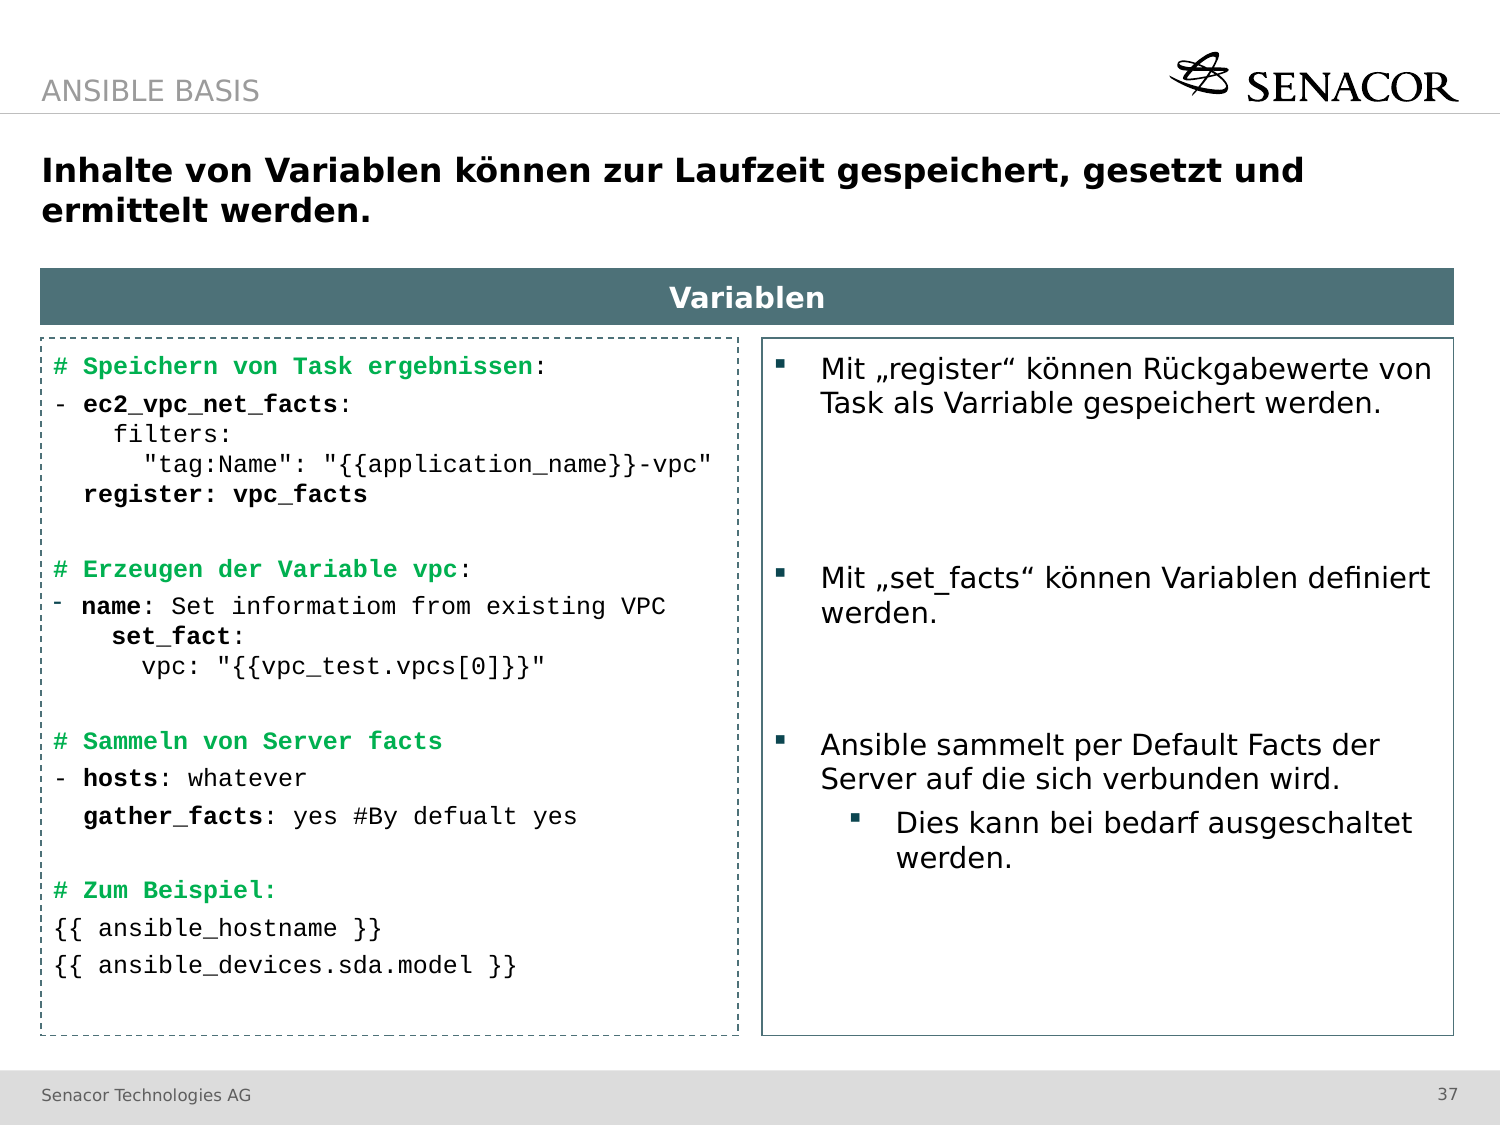

Ansible Basis
# Inhalte von Variablen können zur Laufzeit gespeichert, gesetzt und ermittelt werden.
Variablen
# Speichern von Task ergebnissen:
- ec2_vpc_net_facts:
    filters:
      "tag:Name": "{{application_name}}-vpc"
  register: vpc_facts

# Erzeugen der Variable vpc:
name: Set informatiom from existing VPC
  set_fact:
    vpc: "{{vpc_test.vpcs[0]}}"

# Sammeln von Server facts
- hosts: whatever
  gather_facts: yes #By defualt yes

# Zum Beispiel:
{{ ansible_hostname }}
{{ ansible_devices.sda.model }}

Mit „register“ können Rückgabewerte von Task als Varriable gespeichert werden.

Mit „set_facts“ können Variablen definiert werden.

Ansible sammelt per Default Facts der Server auf die sich verbunden wird.
Dies kann bei bedarf ausgeschaltet werden.

37